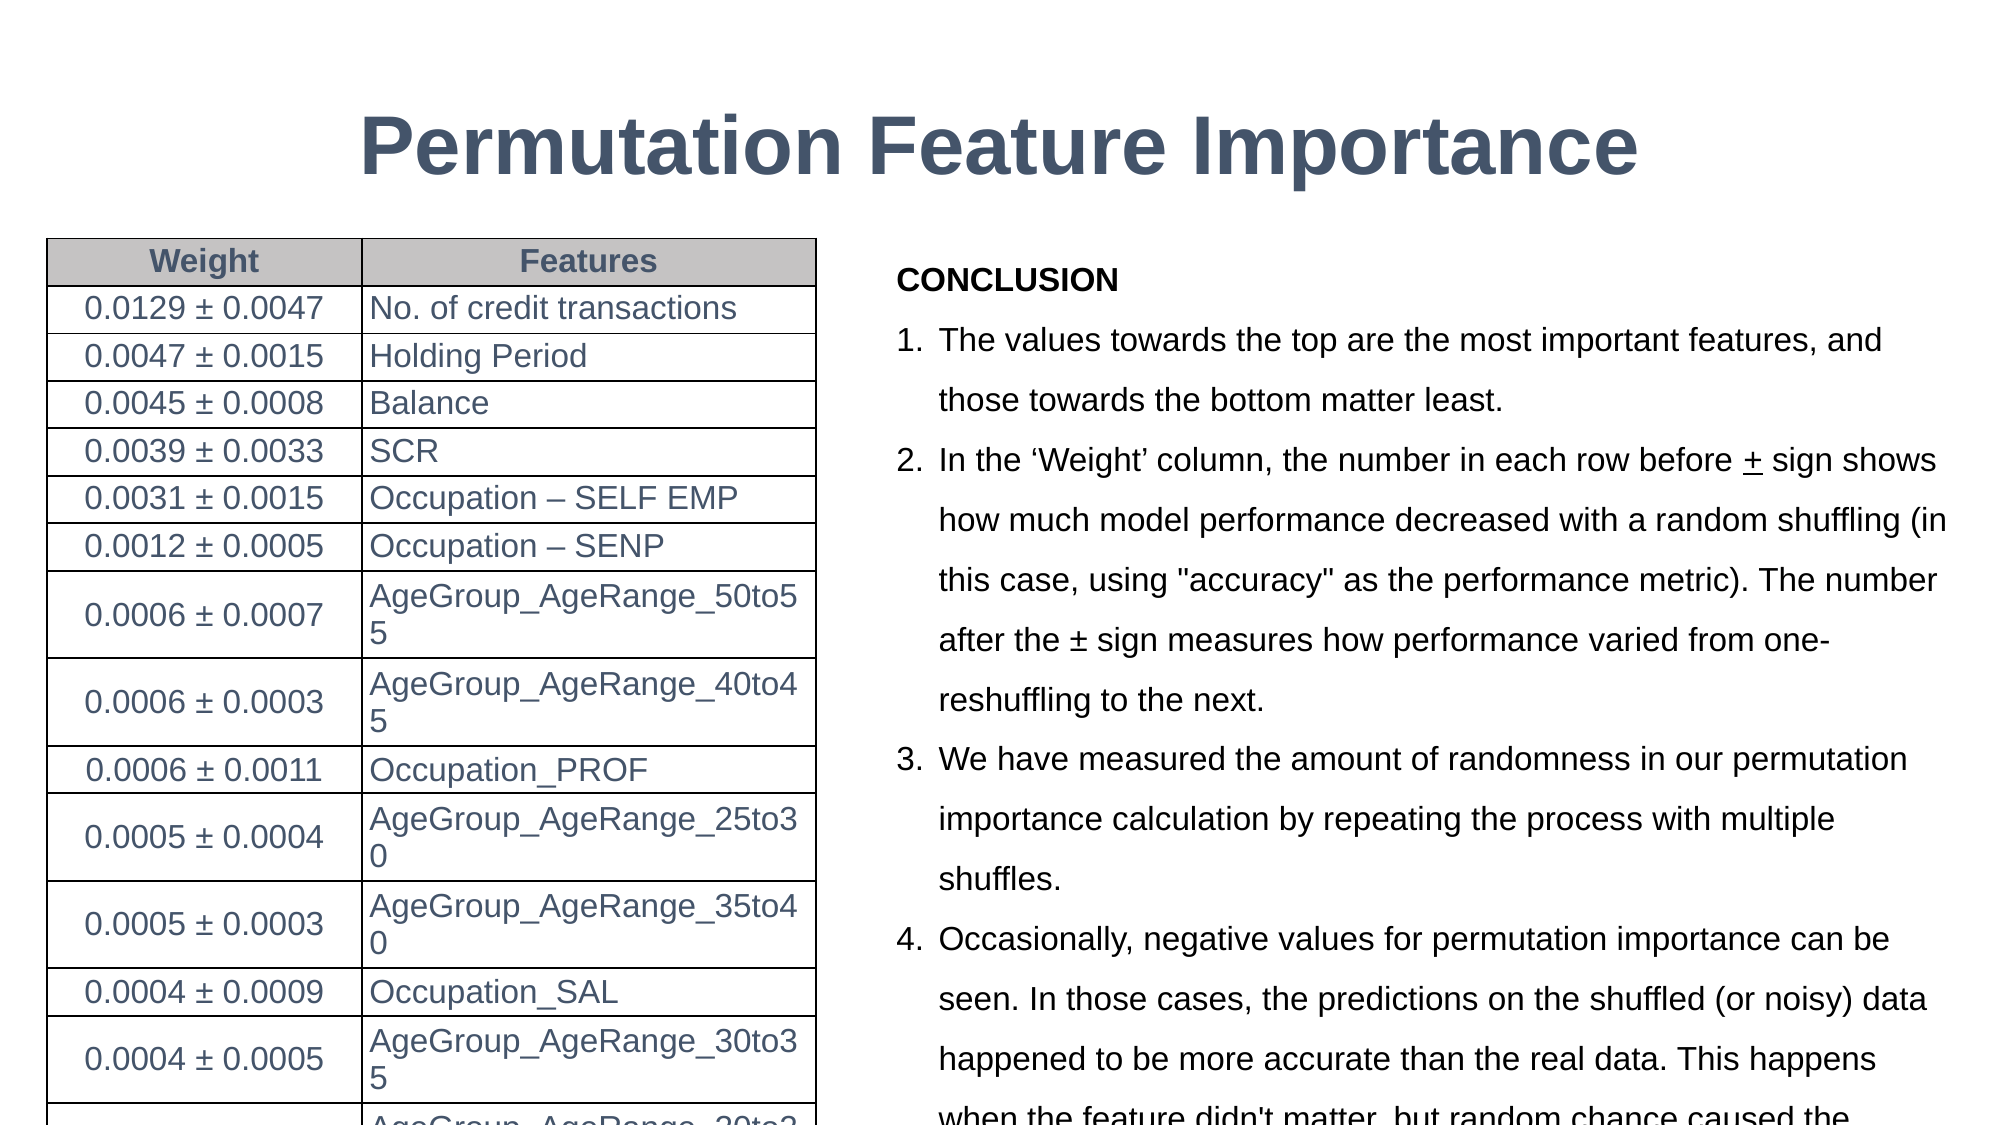

Permutation Feature Importance
CONCLUSION
The values towards the top are the most important features, and those towards the bottom matter least.
In the ‘Weight’ column, the number in each row before + sign shows how much model performance decreased with a random shuffling (in this case, using "accuracy" as the performance metric). The number after the ± sign measures how performance varied from one-reshuffling to the next.
We have measured the amount of randomness in our permutation importance calculation by repeating the process with multiple shuffles.
Occasionally, negative values for permutation importance can be seen. In those cases, the predictions on the shuffled (or noisy) data happened to be more accurate than the real data. This happens when the feature didn't matter, but random chance caused the predictions on shuffled data to be more accurate.
| Weight | Features |
| --- | --- |
| 0.0129 ± 0.0047 | No. of credit transactions |
| 0.0047 ± 0.0015 | Holding Period |
| 0.0045 ± 0.0008 | Balance |
| 0.0039 ± 0.0033 | SCR |
| 0.0031 ± 0.0015 | Occupation – SELF EMP |
| 0.0012 ± 0.0005 | Occupation – SENP |
| 0.0006 ± 0.0007 | AgeGroup\_AgeRange\_50to55 |
| 0.0006 ± 0.0003 | AgeGroup\_AgeRange\_40to45 |
| 0.0006 ± 0.0011 | Occupation\_PROF |
| 0.0005 ± 0.0004 | AgeGroup\_AgeRange\_25to30 |
| 0.0005 ± 0.0003 | AgeGroup\_AgeRange\_35to40 |
| 0.0004 ± 0.0009 | Occupation\_SAL |
| 0.0004 ± 0.0005 | AgeGroup\_AgeRange\_30to35 |
| 0.0000 ± 0.0006 | AgeGroup\_AgeRange\_20to25 |
| 0.0000 ± 0.0004 | Gender\_M |
| -0.0004 ± 0.0003 | AgeGroup\_AgeRange\_45to50 |
| -0.0004 ± 0.0008 | Gender\_F |